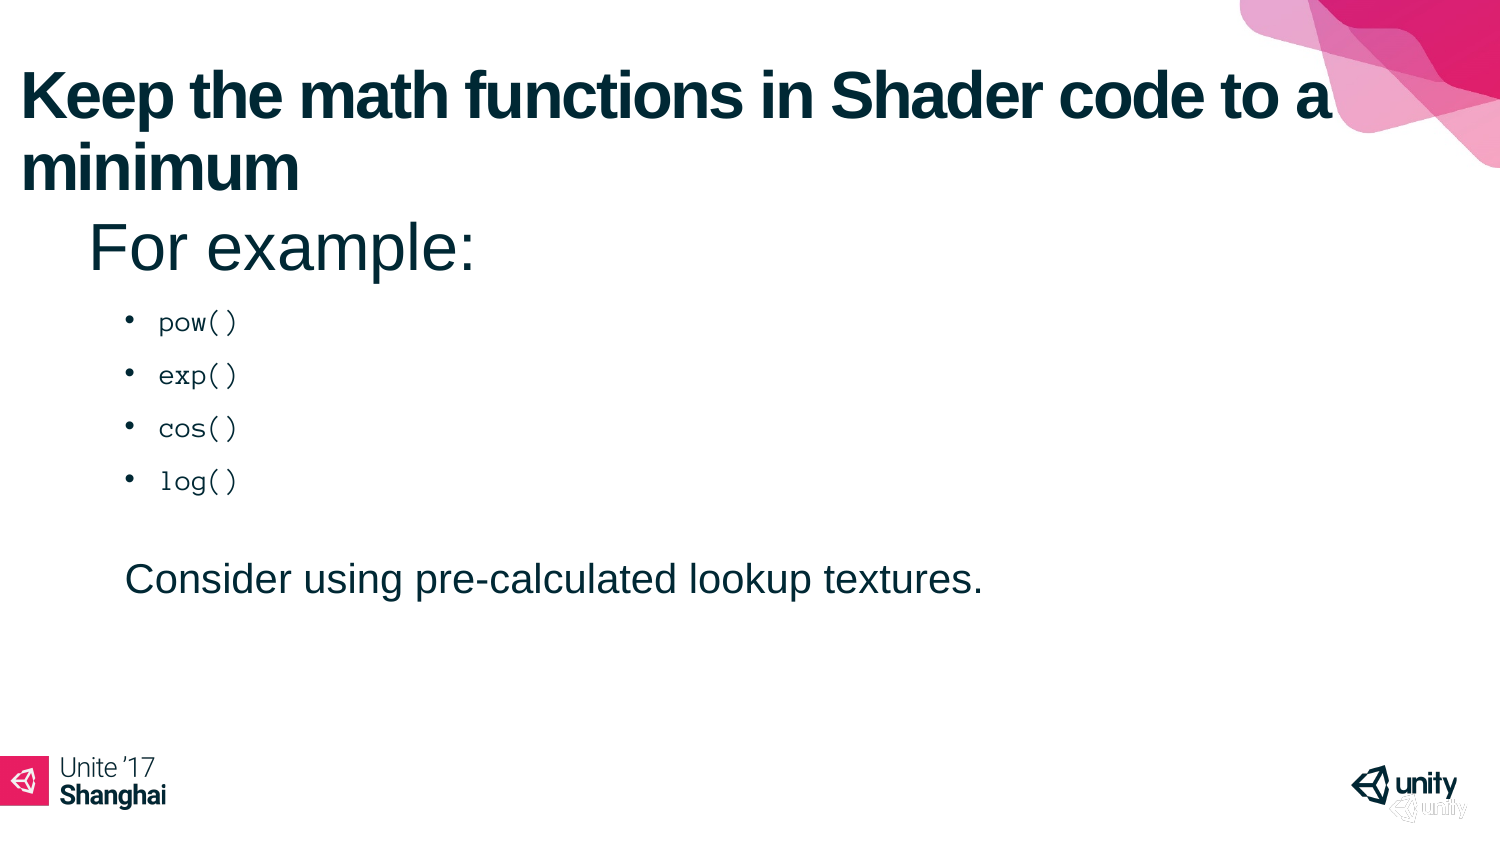

# Keep the math functions in Shader code to a minimum
For example:
pow()
exp()
cos()
log()

Consider using pre-calculated lookup textures.